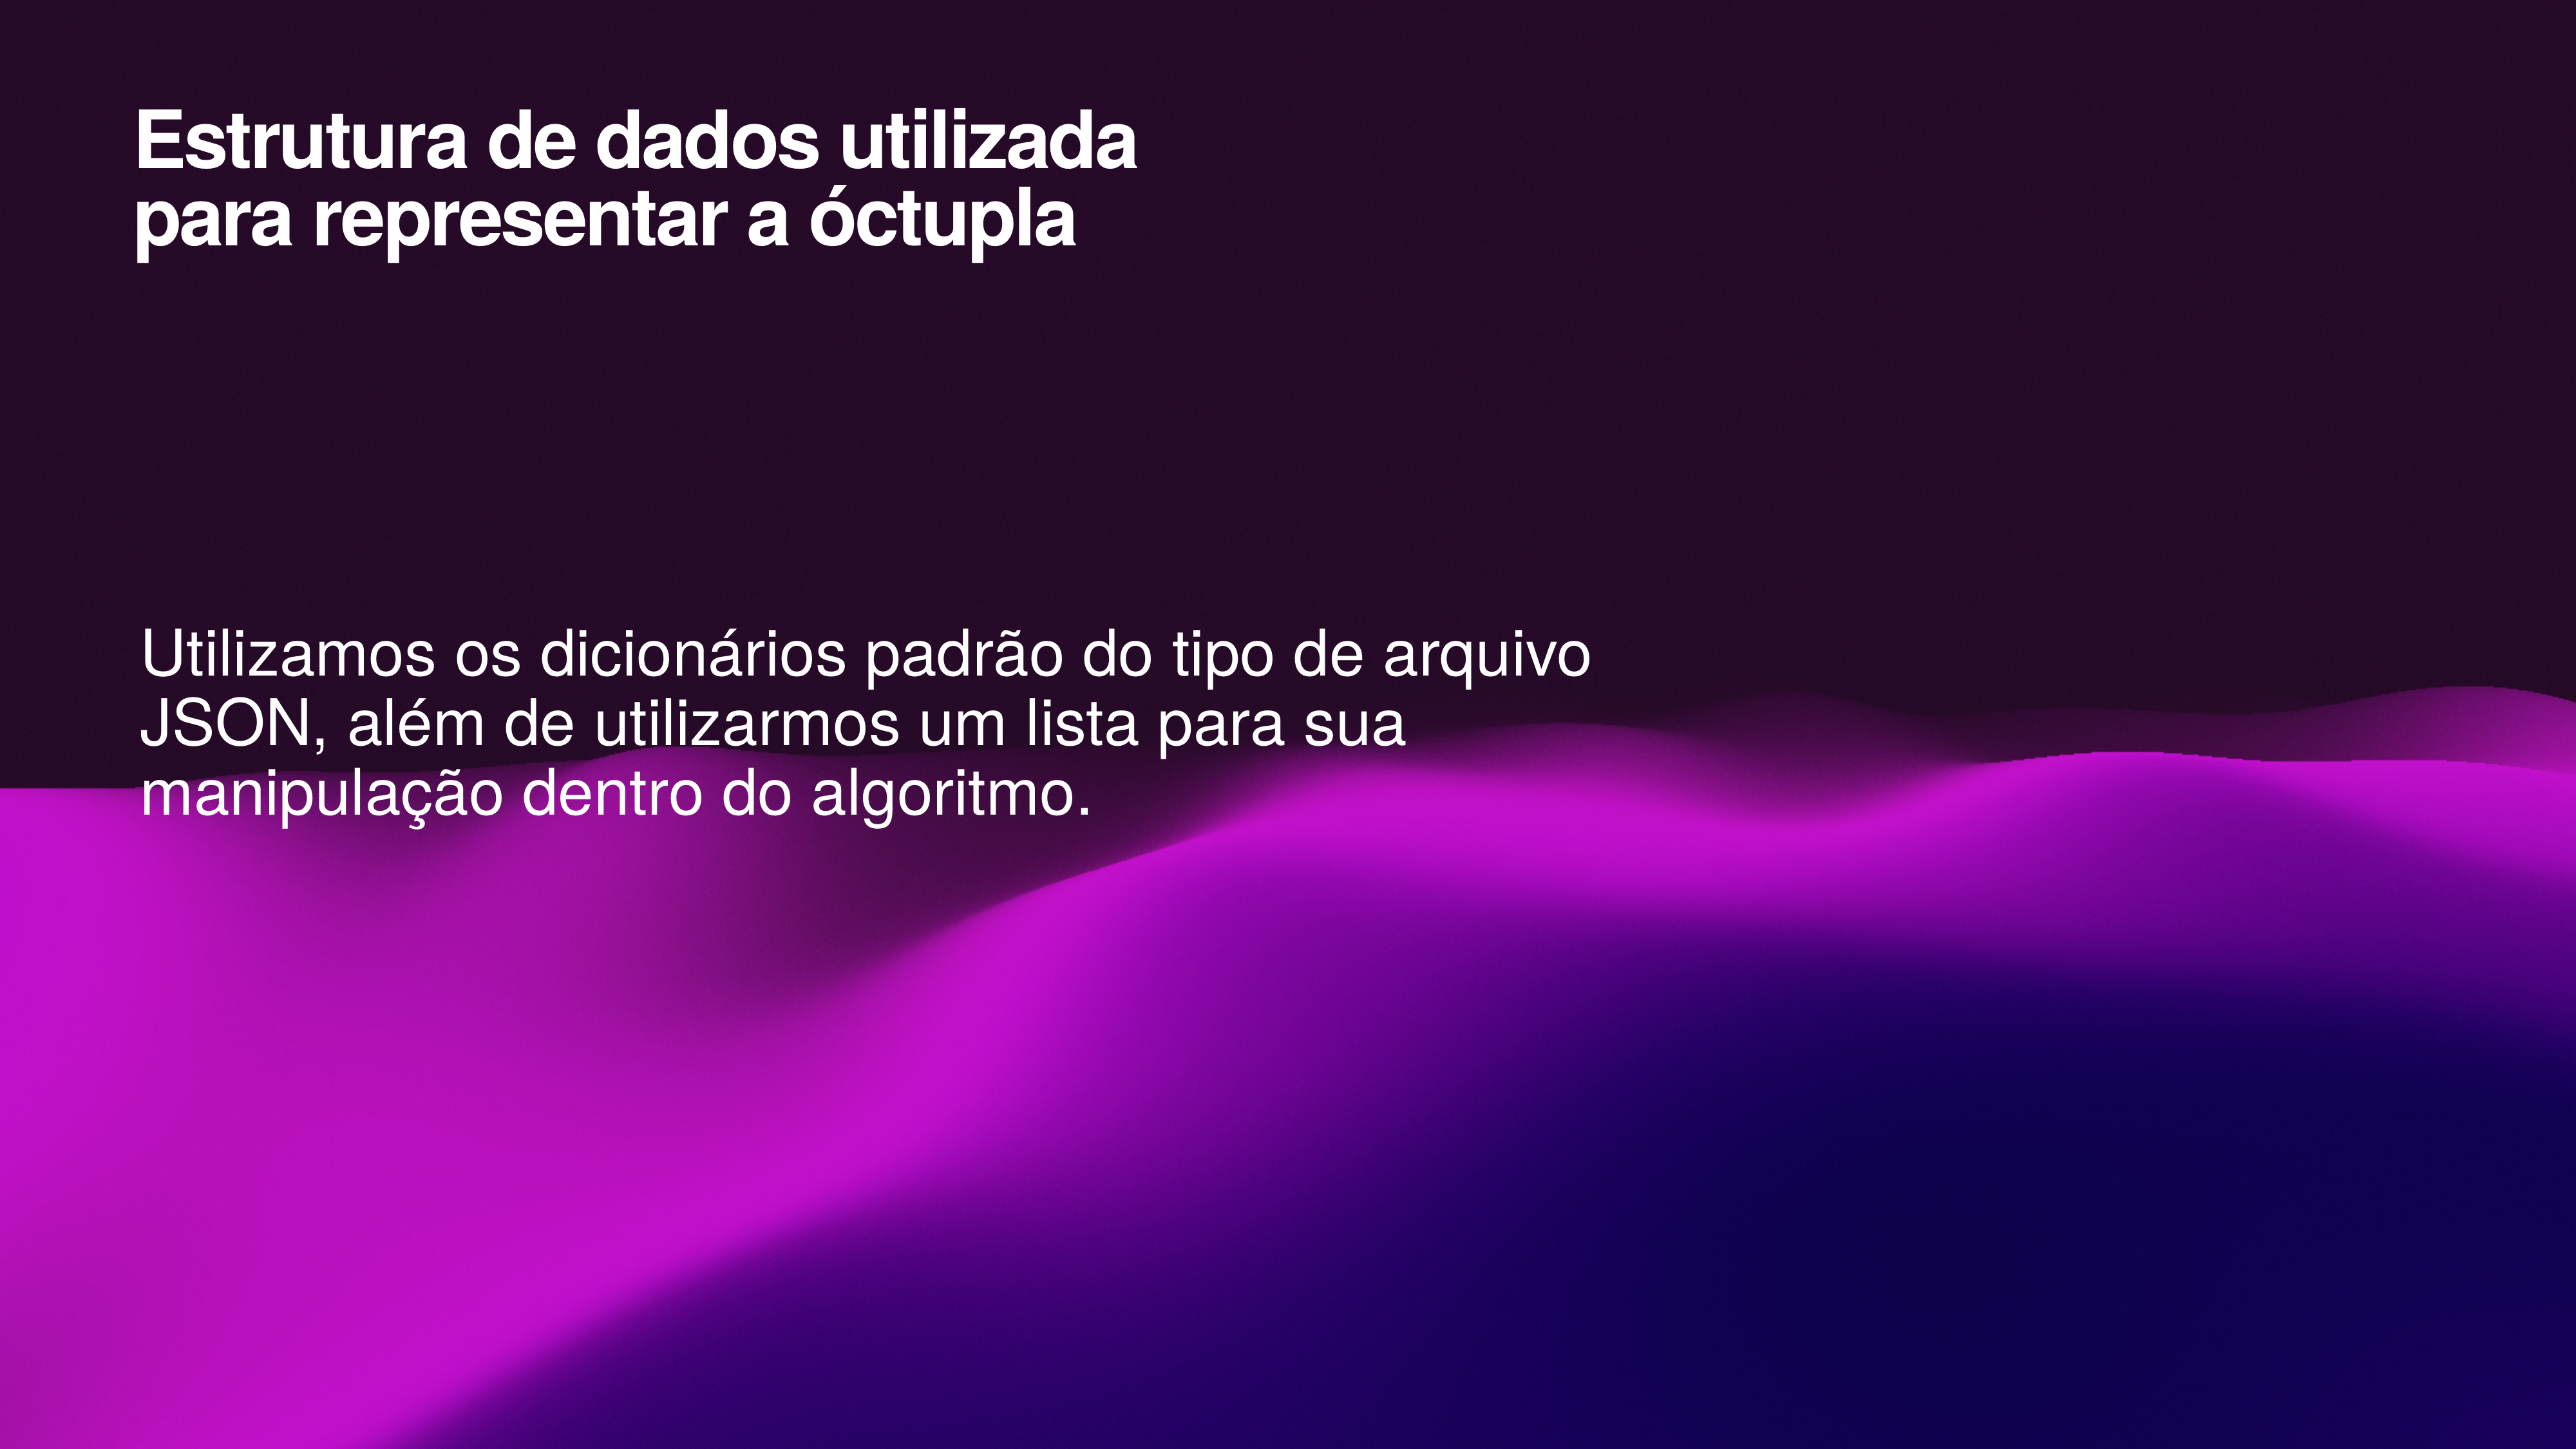

# Estrutura de dados utilizada
para representar a óctupla
Utilizamos os dicionários padrão do tipo de arquivo JSON, além de utilizarmos um lista para sua manipulação dentro do algoritmo.